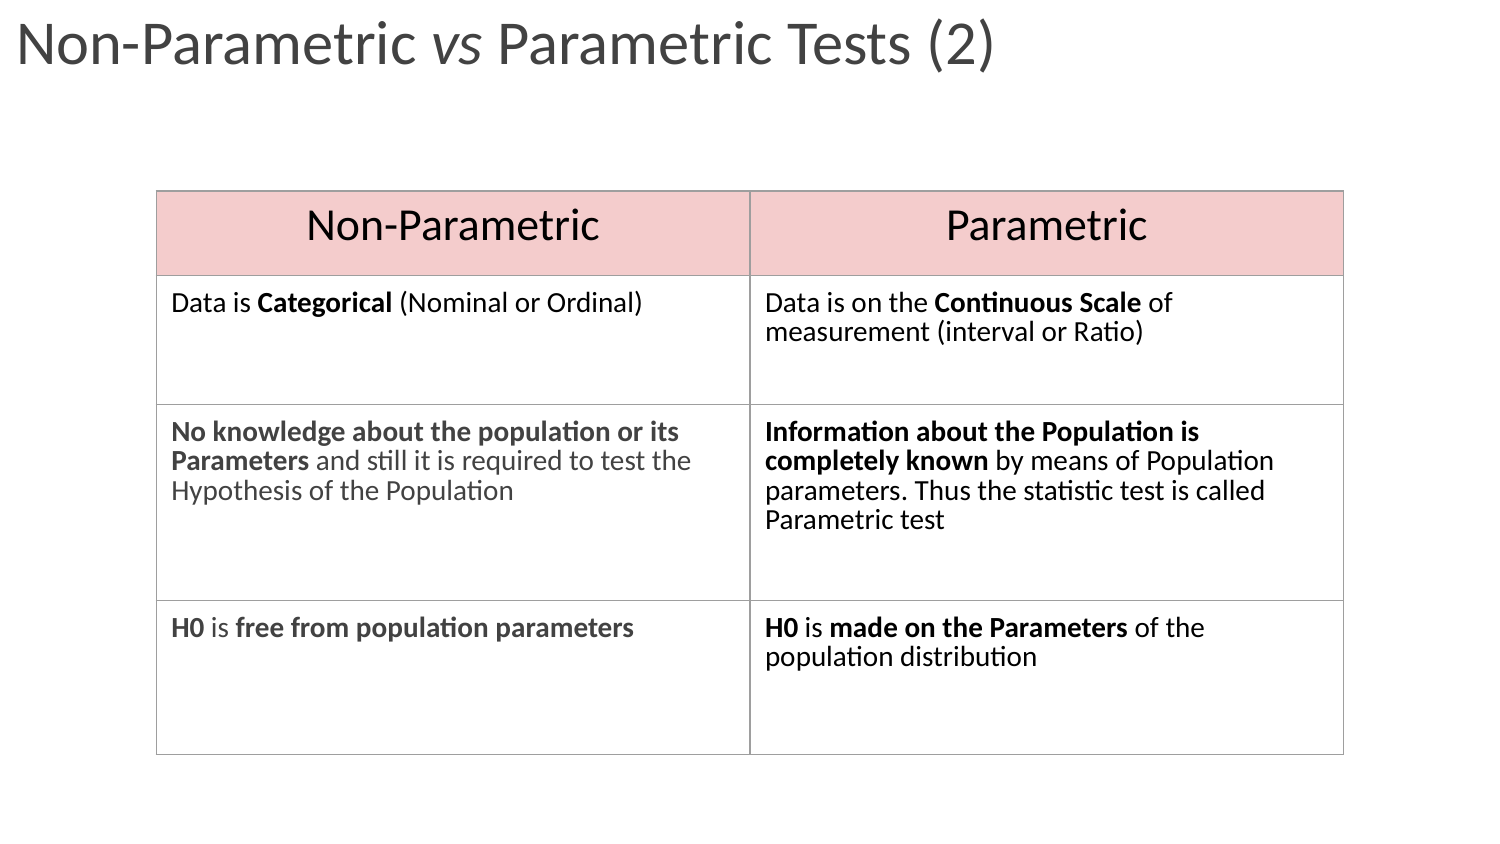

# Non-Parametric vs Parametric Tests (2)

| Non-Parametric | Parametric |
| --- | --- |
| Data is Categorical (Nominal or Ordinal) | Data is on the Continuous Scale of measurement (interval or Ratio) |
| No knowledge about the population or its Parameters and still it is required to test the Hypothesis of the Population | Information about the Population is completely known by means of Population parameters. Thus the statistic test is called Parametric test |
| H0 is free from population parameters | H0 is made on the Parameters of the population distribution |